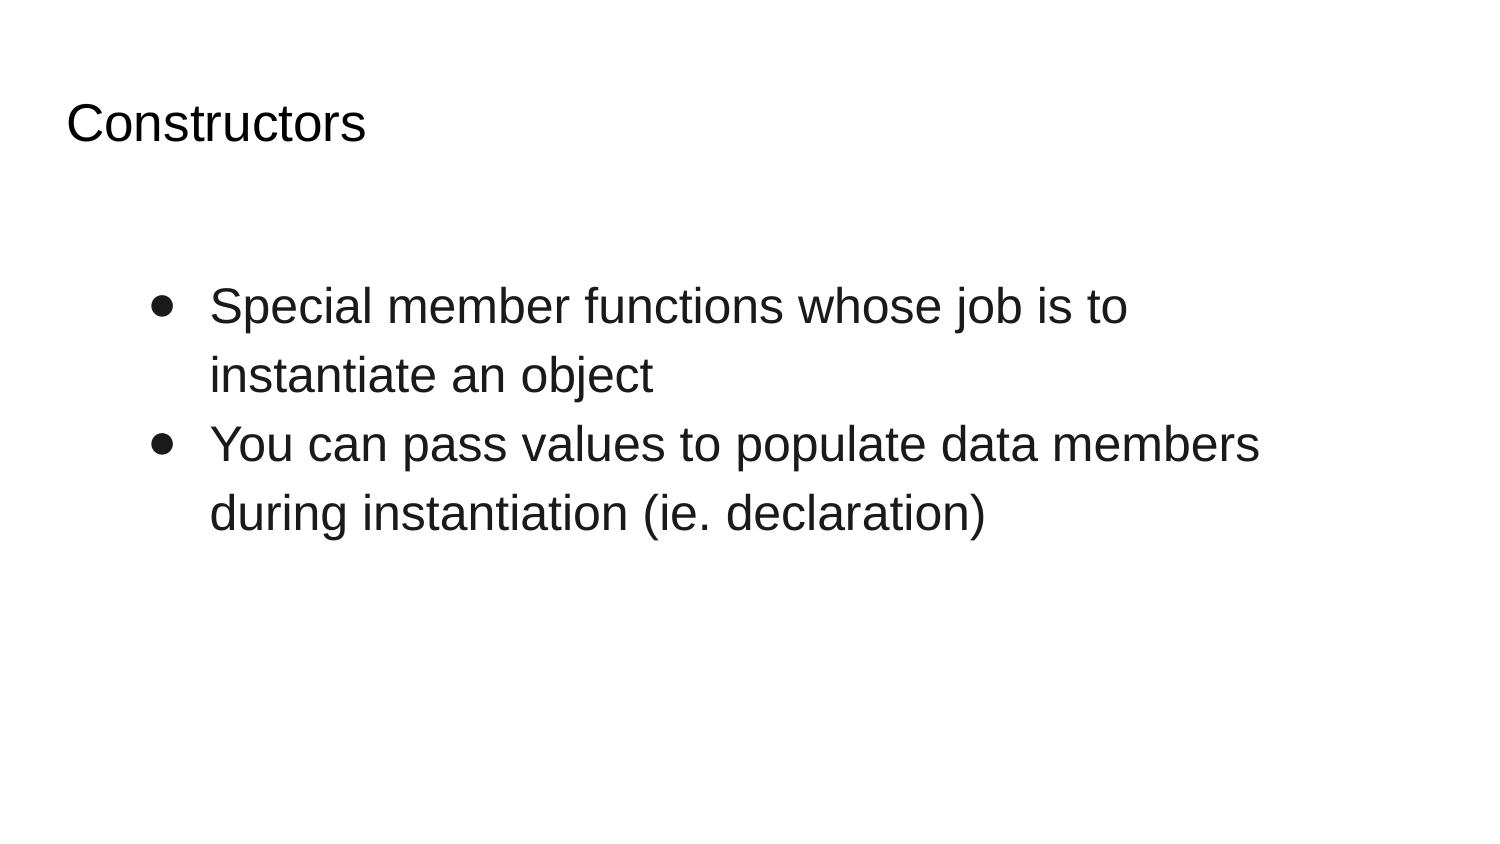

# Constructors
Special member functions whose job is to instantiate an object
You can pass values to populate data members during instantiation (ie. declaration)